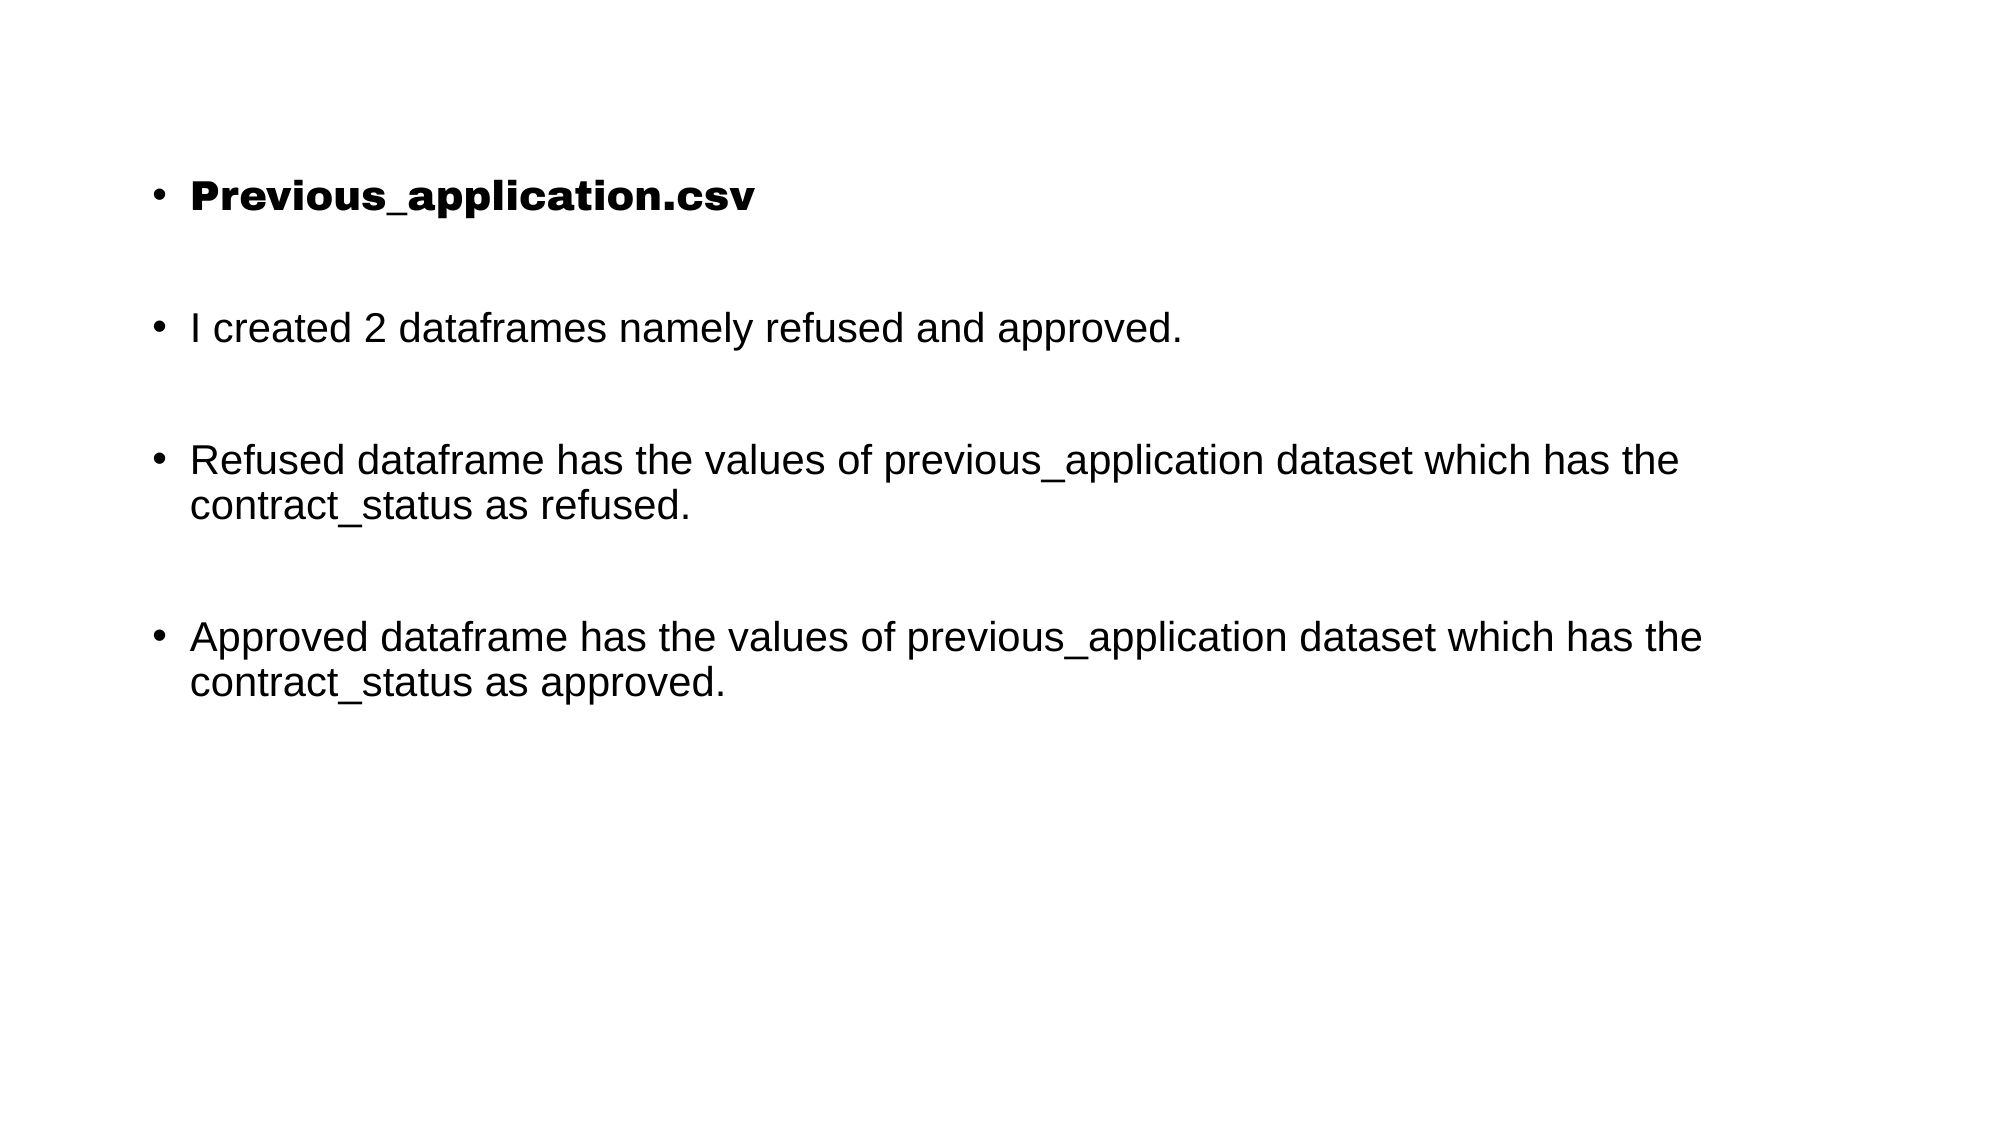

Previous_application.csv

I created 2 dataframes namely refused and approved.

Refused dataframe has the values of previous_application dataset which has the contract_status as refused.

Approved dataframe has the values of previous_application dataset which has the contract_status as approved.